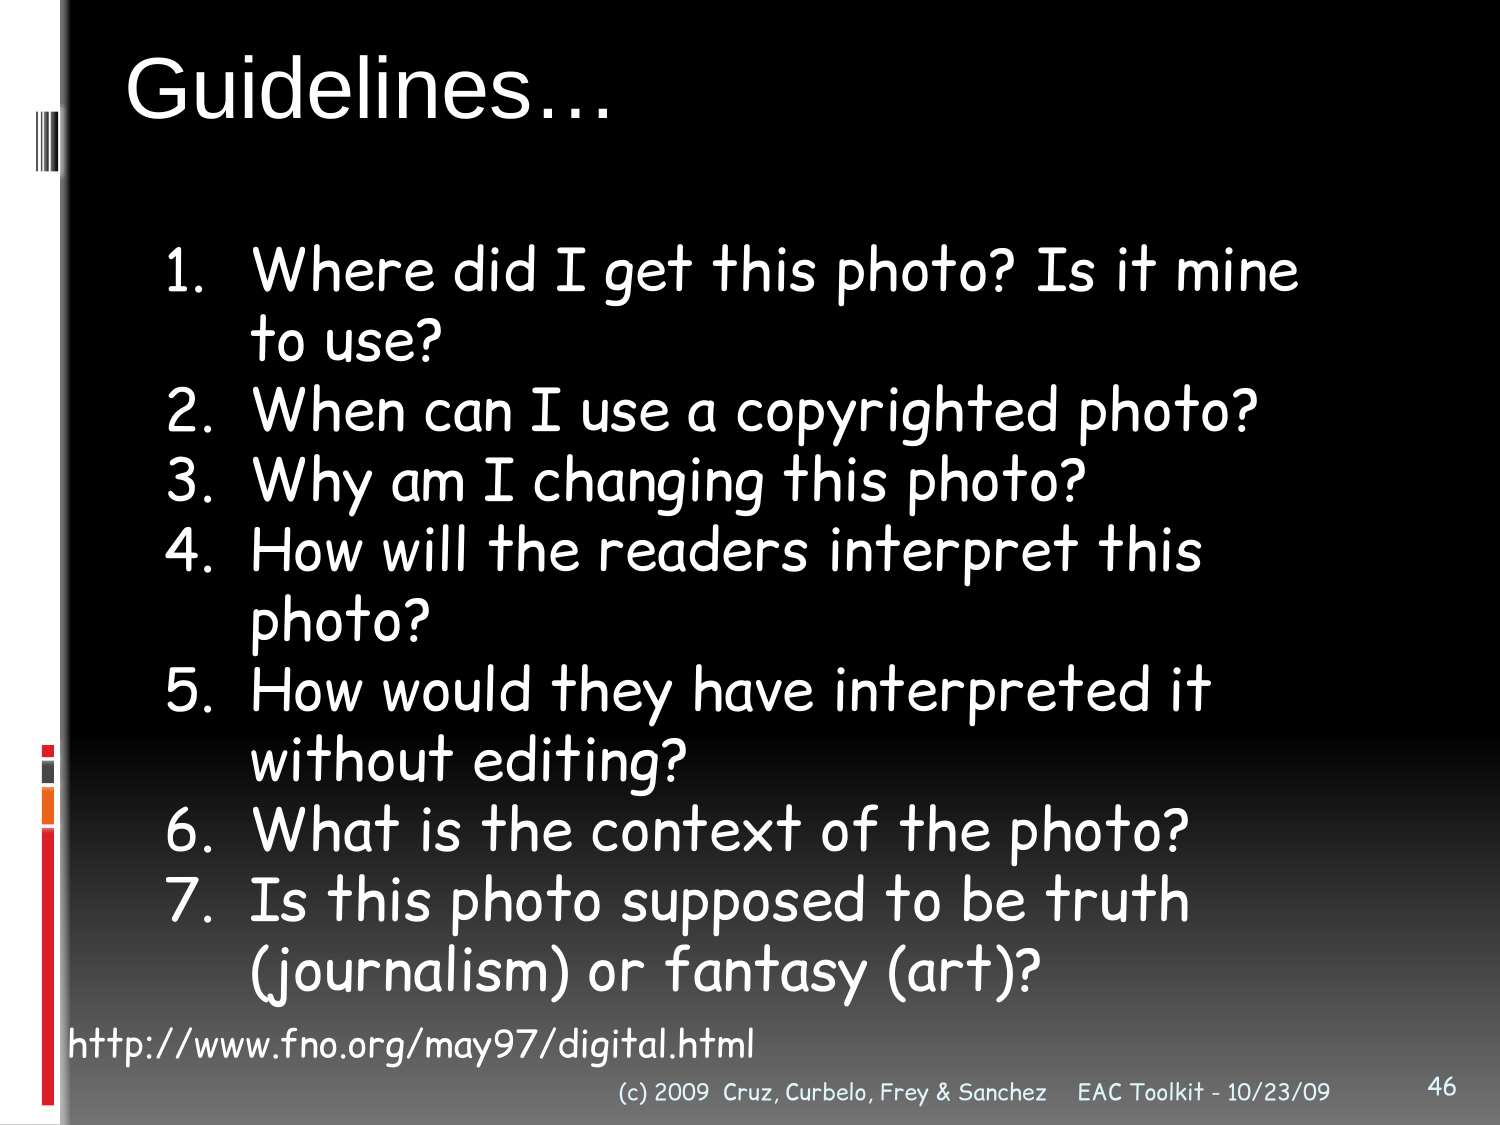

Guidelines…
Where did I get this photo? Is it mine to use?
When can I use a copyrighted photo?
Why am I changing this photo?
How will the readers interpret this photo?
How would they have interpreted it without editing?
What is the context of the photo?
Is this photo supposed to be truth (journalism) or fantasy (art)?
http://www.fno.org/may97/digital.html
(c) 2009  Cruz, Curbelo, Frey & Sanchez
EAC Toolkit - 10/23/09
46